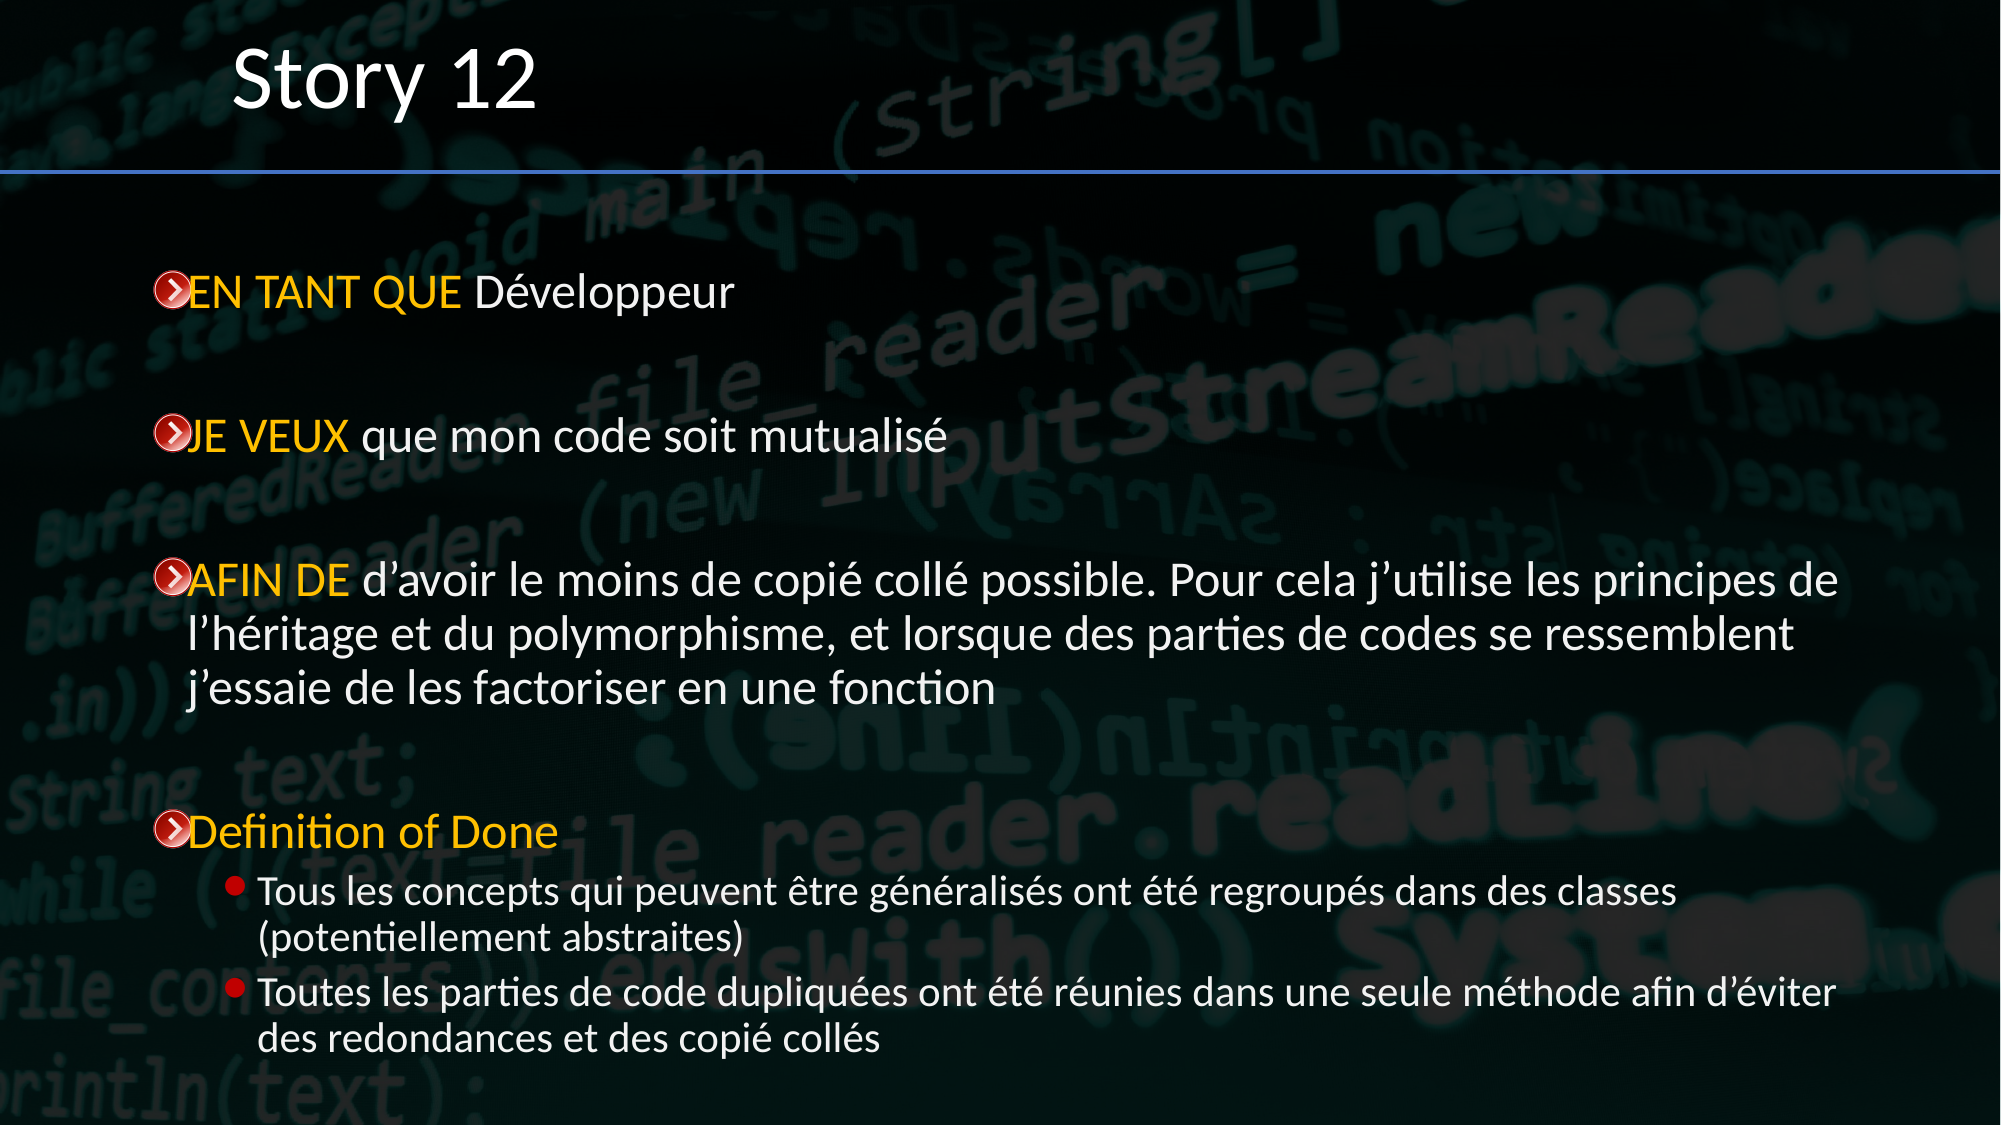

# Story 12
EN TANT QUE Développeur

JE VEUX que mon code soit mutualisé

AFIN DE d’avoir le moins de copié collé possible. Pour cela j’utilise les principes de l’héritage et du polymorphisme, et lorsque des parties de codes se ressemblent j’essaie de les factoriser en une fonction

Definition of Done
Tous les concepts qui peuvent être généralisés ont été regroupés dans des classes (potentiellement abstraites)
Toutes les parties de code dupliquées ont été réunies dans une seule méthode afin d’éviter des redondances et des copié collés